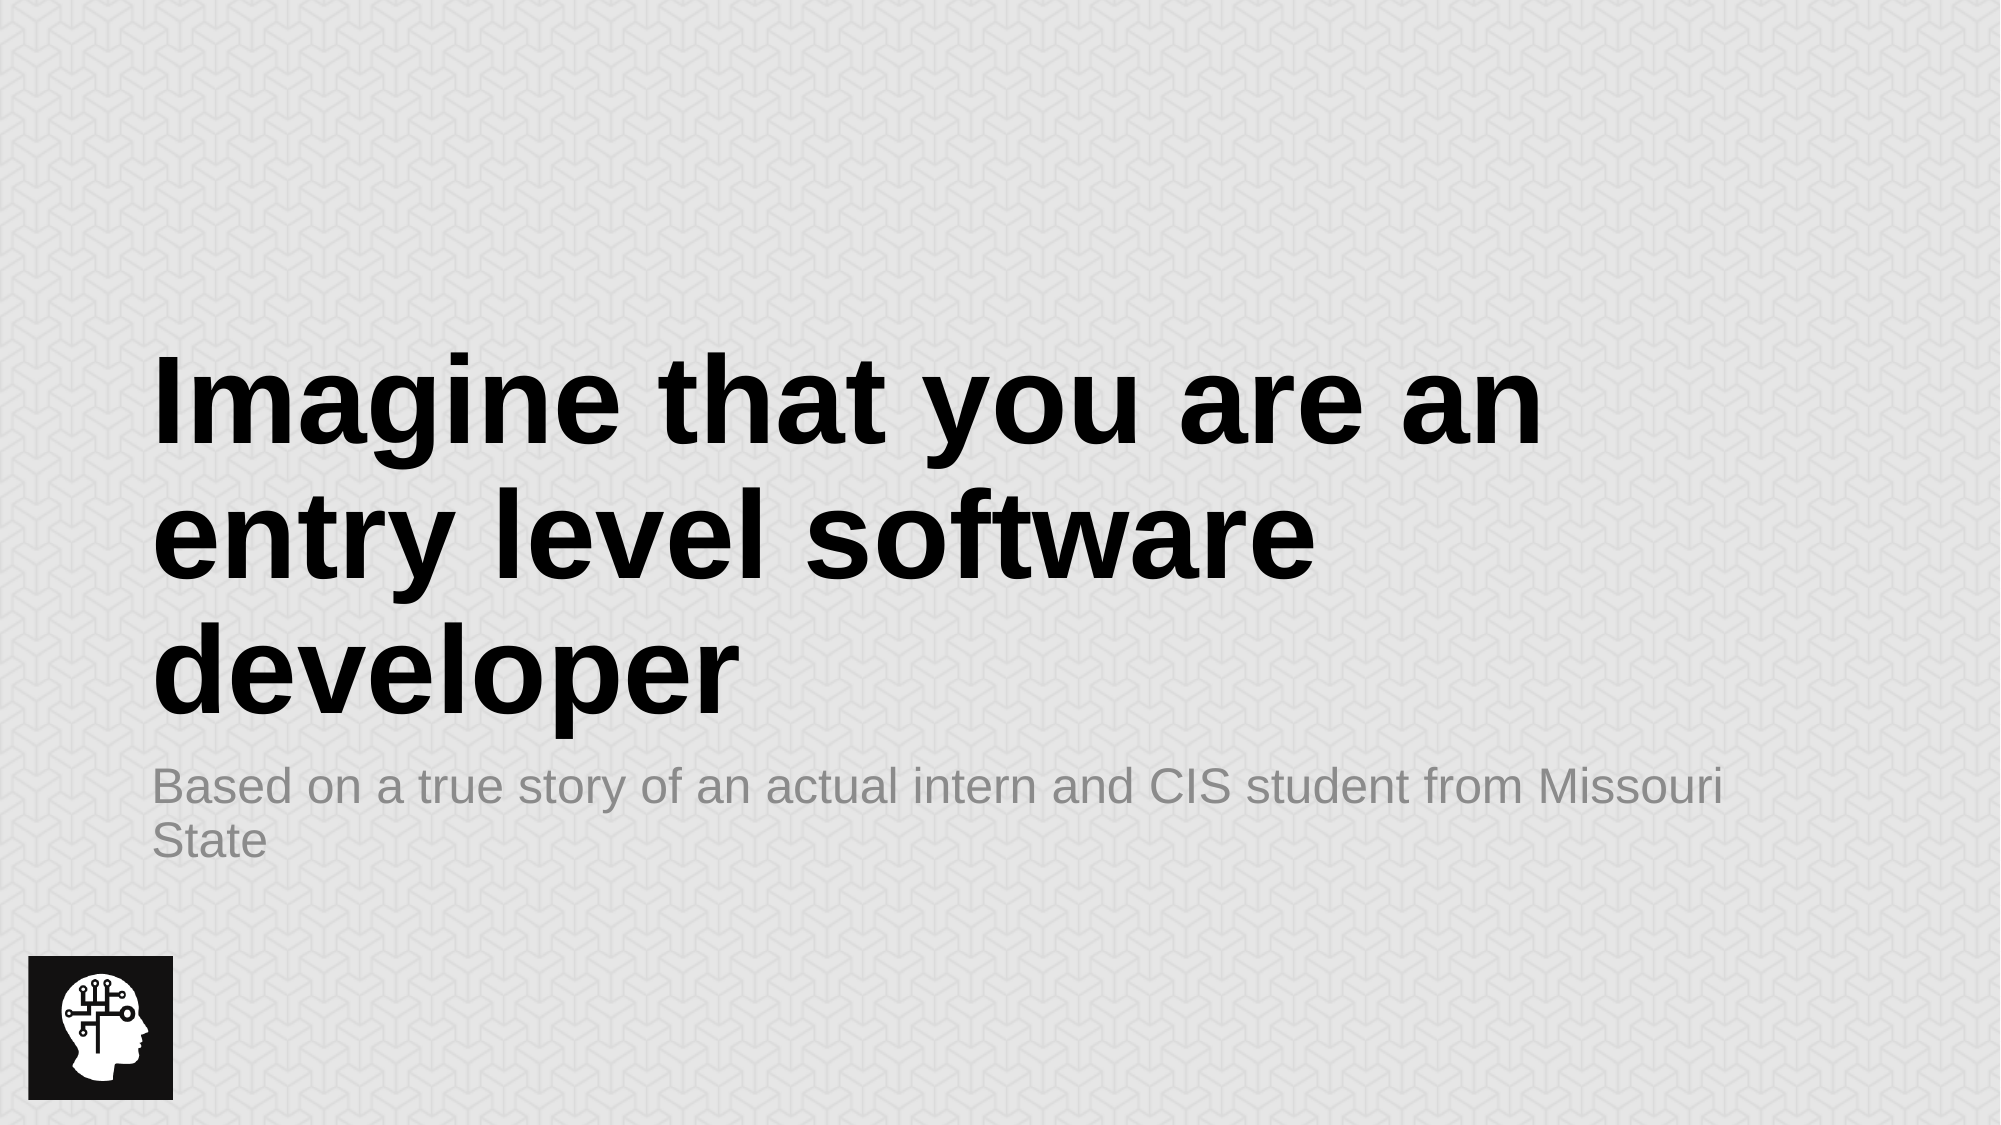

# Imagine that you are an entry level software developer
Based on a true story of an actual intern and CIS student from Missouri State